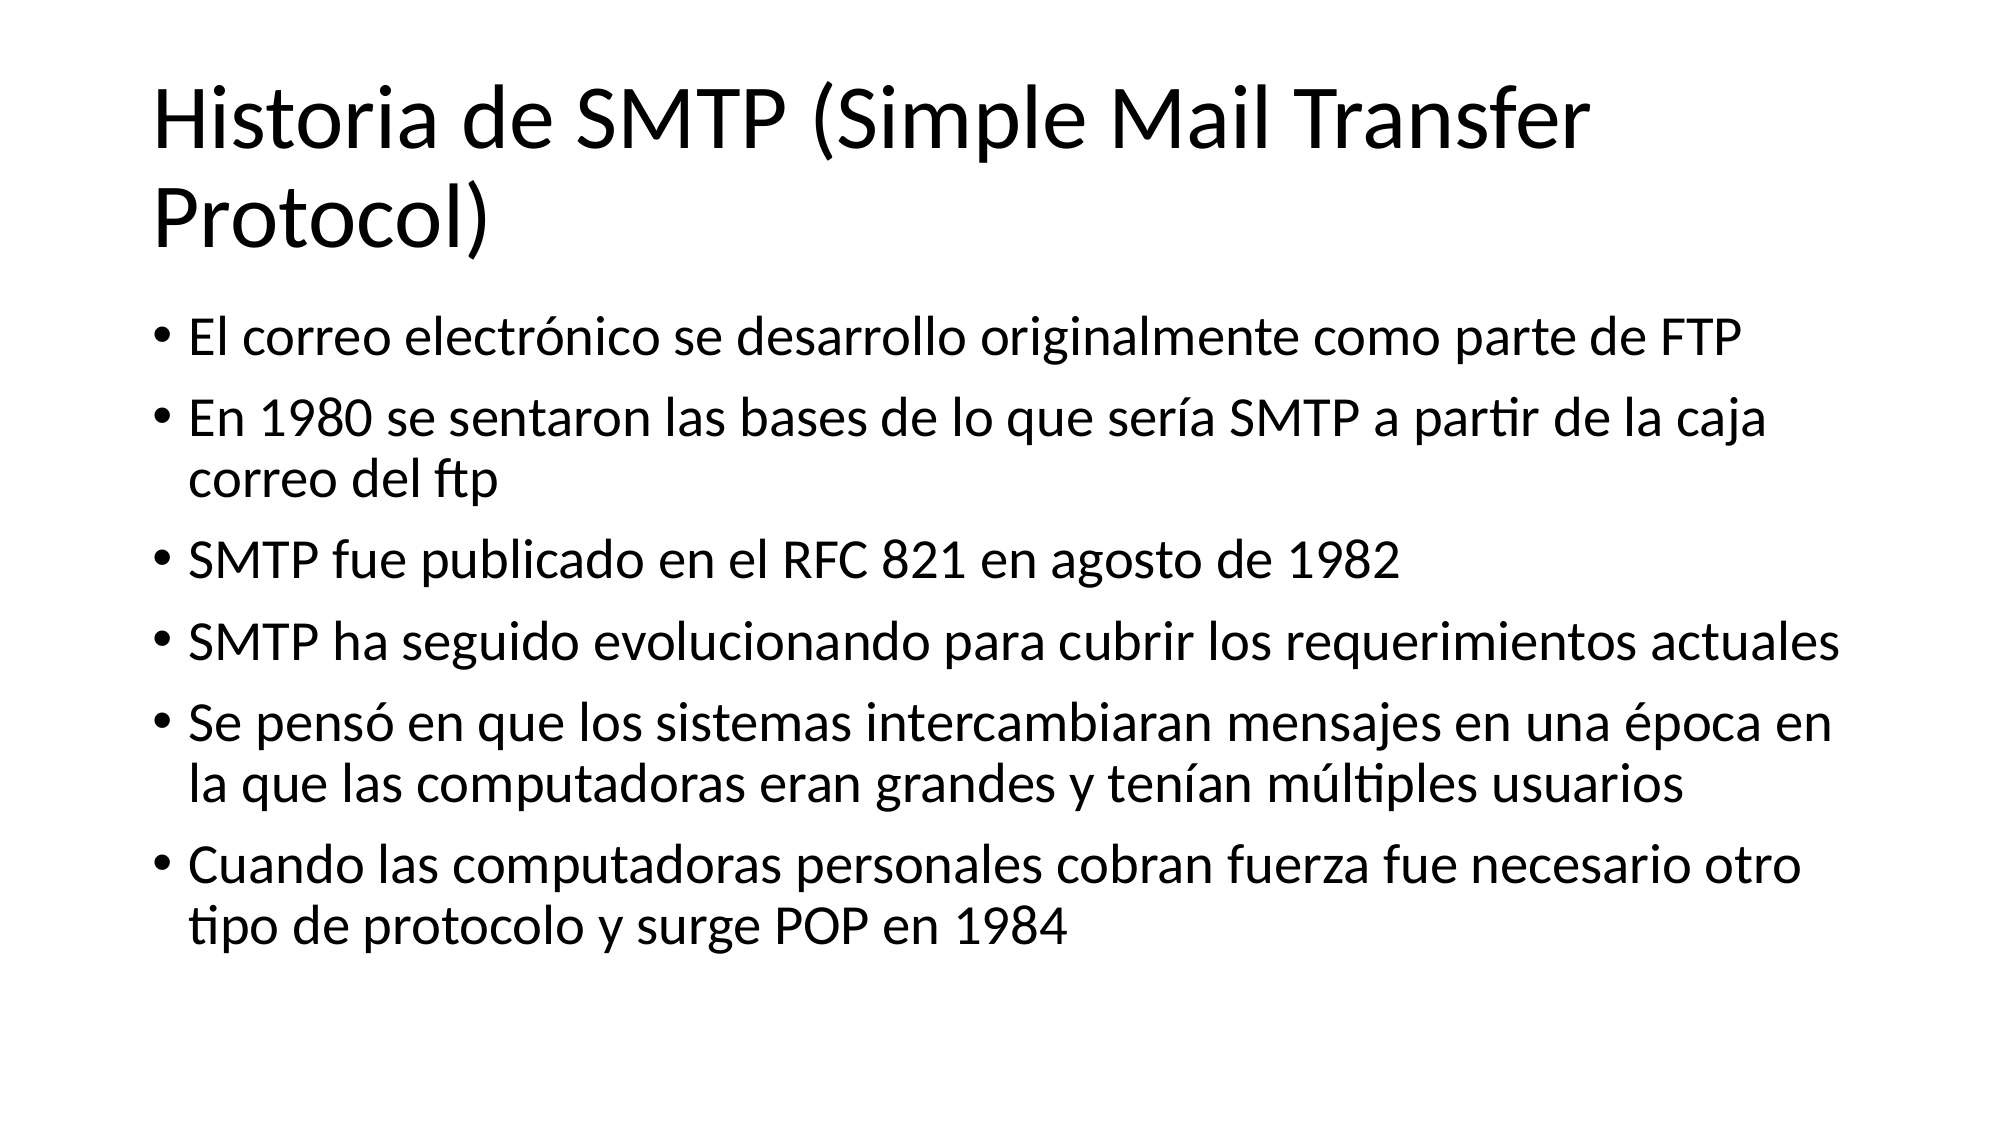

# Historia de SMTP (Simple Mail Transfer Protocol)
El correo electrónico se desarrollo originalmente como parte de FTP
En 1980 se sentaron las bases de lo que sería SMTP a partir de la caja correo del ftp
SMTP fue publicado en el RFC 821 en agosto de 1982
SMTP ha seguido evolucionando para cubrir los requerimientos actuales
Se pensó en que los sistemas intercambiaran mensajes en una época en la que las computadoras eran grandes y tenían múltiples usuarios
Cuando las computadoras personales cobran fuerza fue necesario otro tipo de protocolo y surge POP en 1984